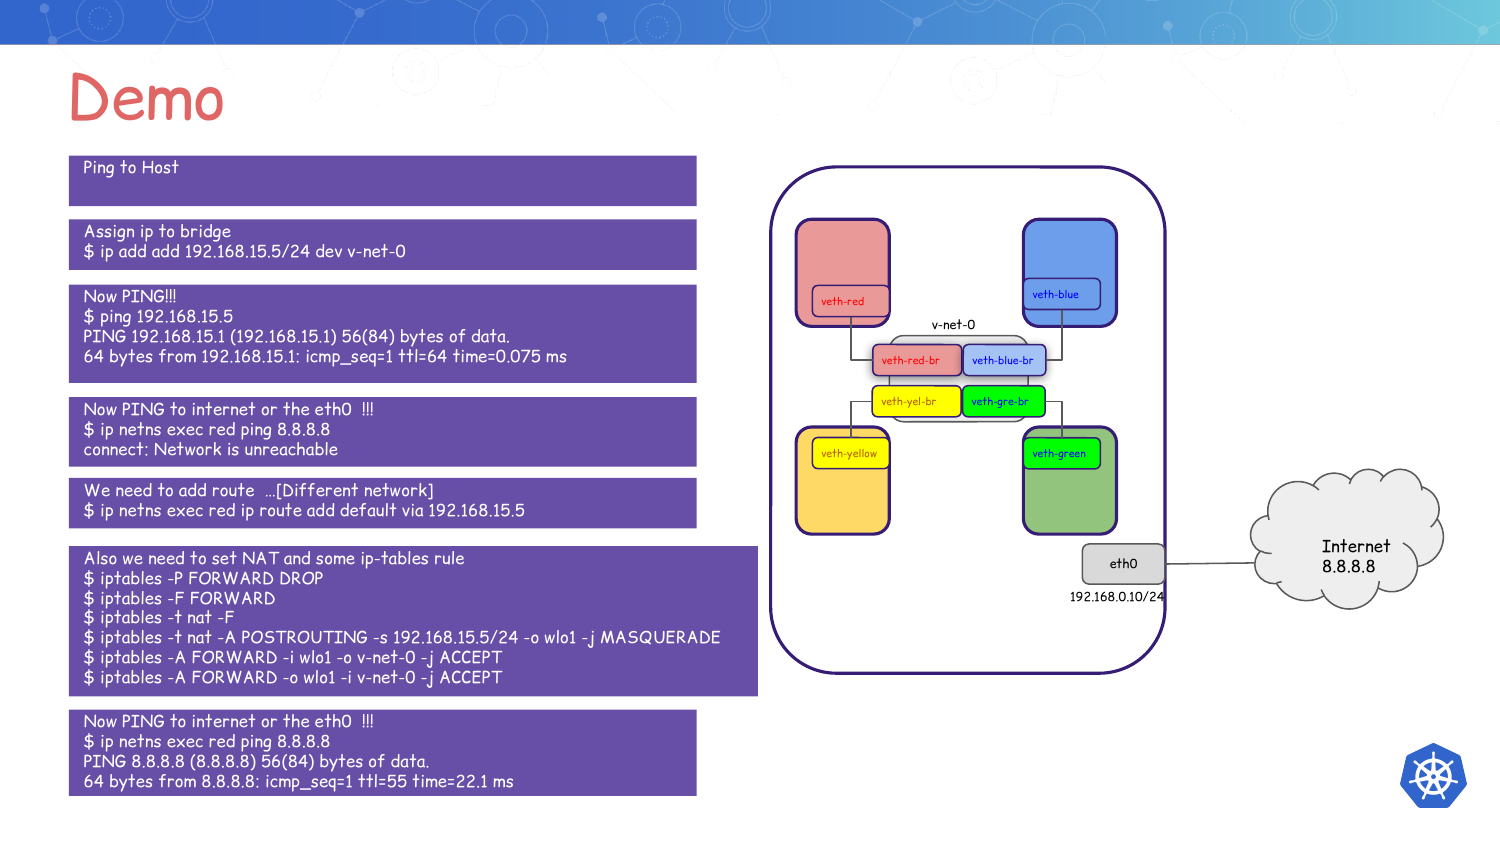

# Demo
Ping to Host

Assign ip to bridge
$ ip add add 192.168.15.5/24 dev v-net-0
veth-blue
Now PING!!!
$ ping 192.168.15.5
PING 192.168.15.1 (192.168.15.1) 56(84) bytes of data.
64 bytes from 192.168.15.1: icmp_seq=1 ttl=64 time=0.075 ms

$ ip link set dev v-net-0 up
veth-red
v-net-0

veth-red-br
veth-blue-br
veth-yel-br
veth-gre-br
Now PING to internet or the eth0  !!!
$ ip netns exec red ping 8.8.8.8
connect: Network is unreachable

$ ip link set dev v-net-0 up

veth-yellow
veth-green

We need to add route  …[Different network]
$ ip netns exec red ip route add default via 192.168.15.5

Internet 8.8.8.8
eth0
Also we need to set NAT and some ip-tables rule
$ iptables -P FORWARD DROP
$ iptables -F FORWARD
$ iptables -t nat -F
$ iptables -t nat -A POSTROUTING -s 192.168.15.5/24 -o wlo1 -j MASQUERADE
$ iptables -A FORWARD -i wlo1 -o v-net-0 -j ACCEPT
$ iptables -A FORWARD -o wlo1 -i v-net-0 -j ACCEPT
192.168.0.10/24
Now PING to internet or the eth0  !!!
$ ip netns exec red ping 8.8.8.8
PING 8.8.8.8 (8.8.8.8) 56(84) bytes of data.
64 bytes from 8.8.8.8: icmp_seq=1 ttl=55 time=22.1 ms

$ ip link set dev v-net-0 up